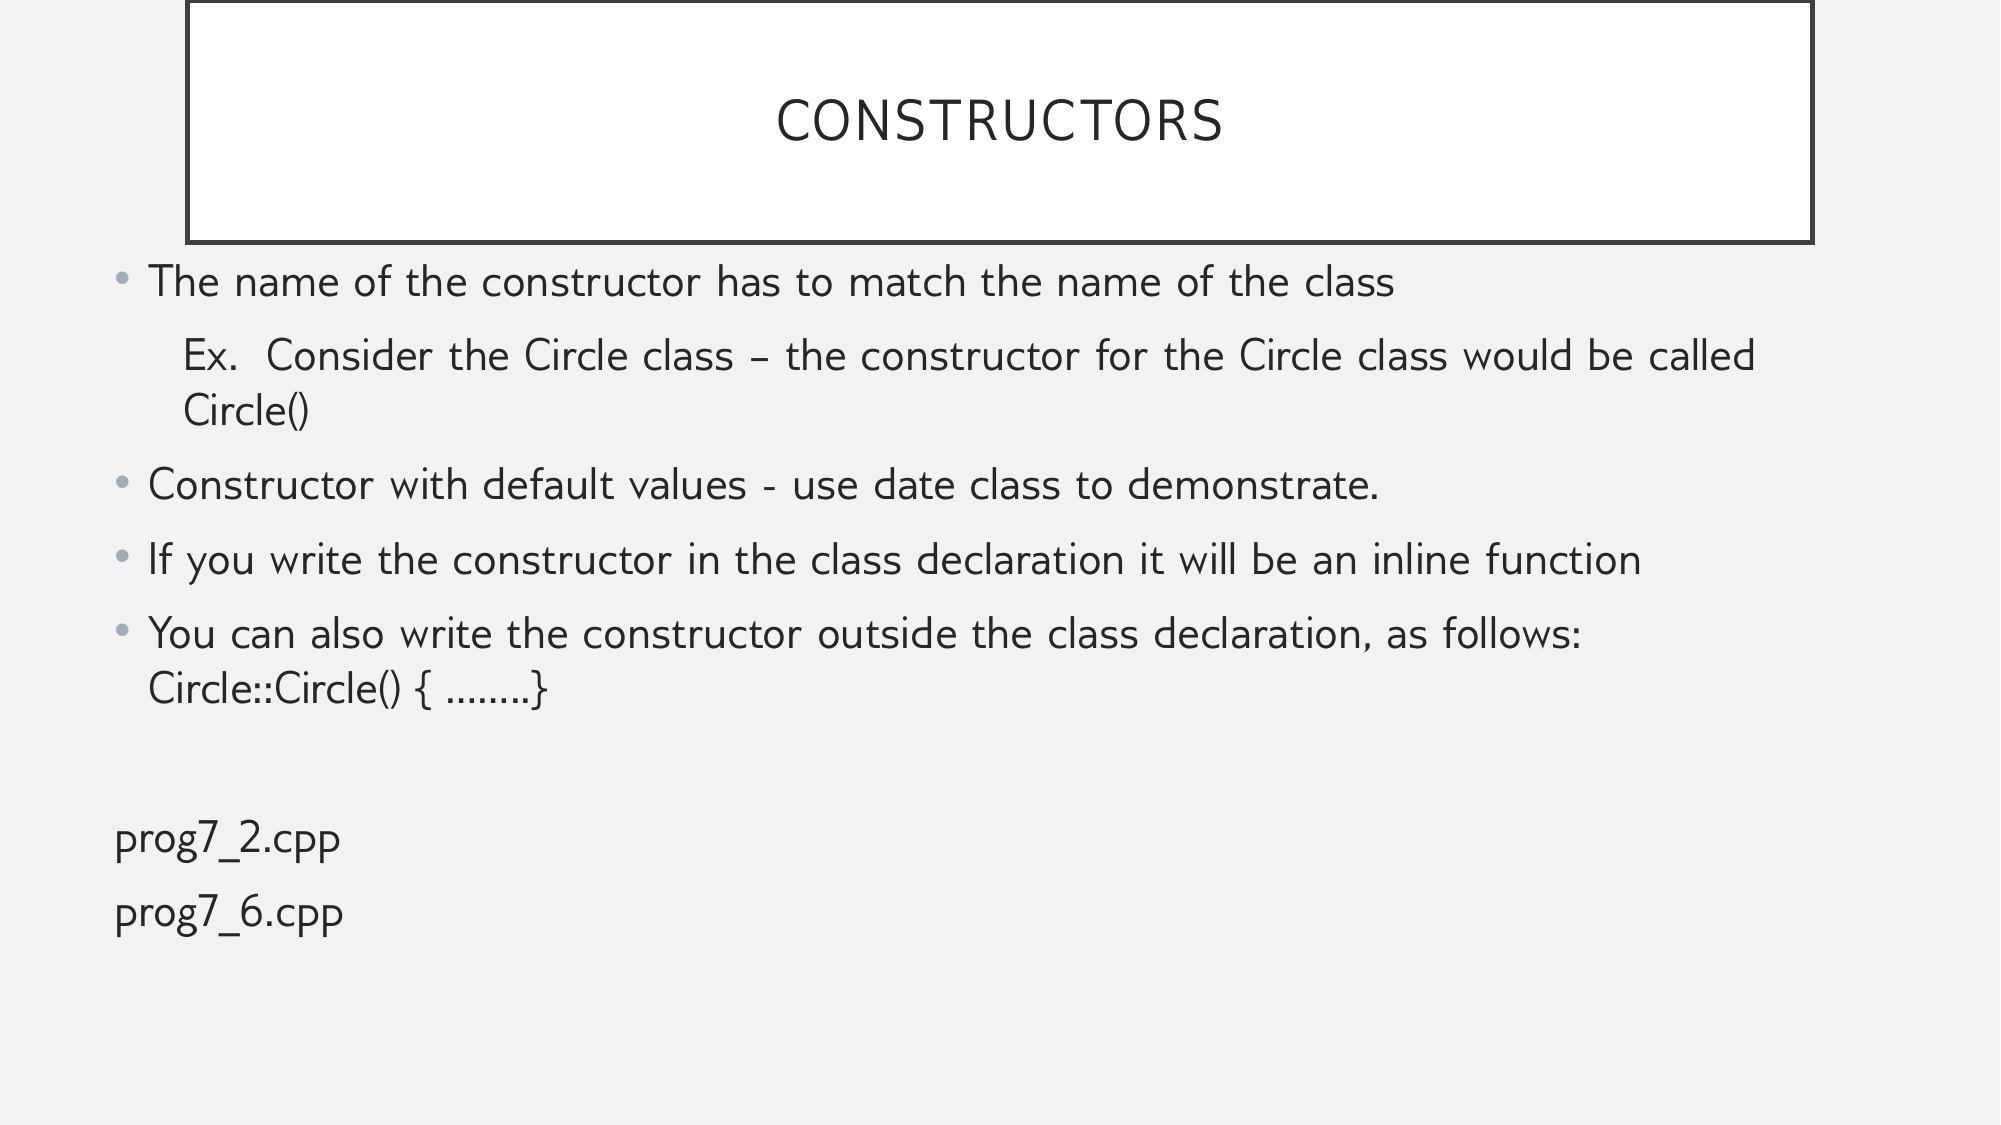

# Constructors
The name of the constructor has to match the name of the class
Ex.  Consider the Circle class – the constructor for the Circle class would be called Circle()
Constructor with default values - use date class to demonstrate.
If you write the constructor in the class declaration it will be an inline function
You can also write the constructor outside the class declaration, as follows:  Circle::Circle() { ……..}

prog7_2.cpp
prog7_6.cpp